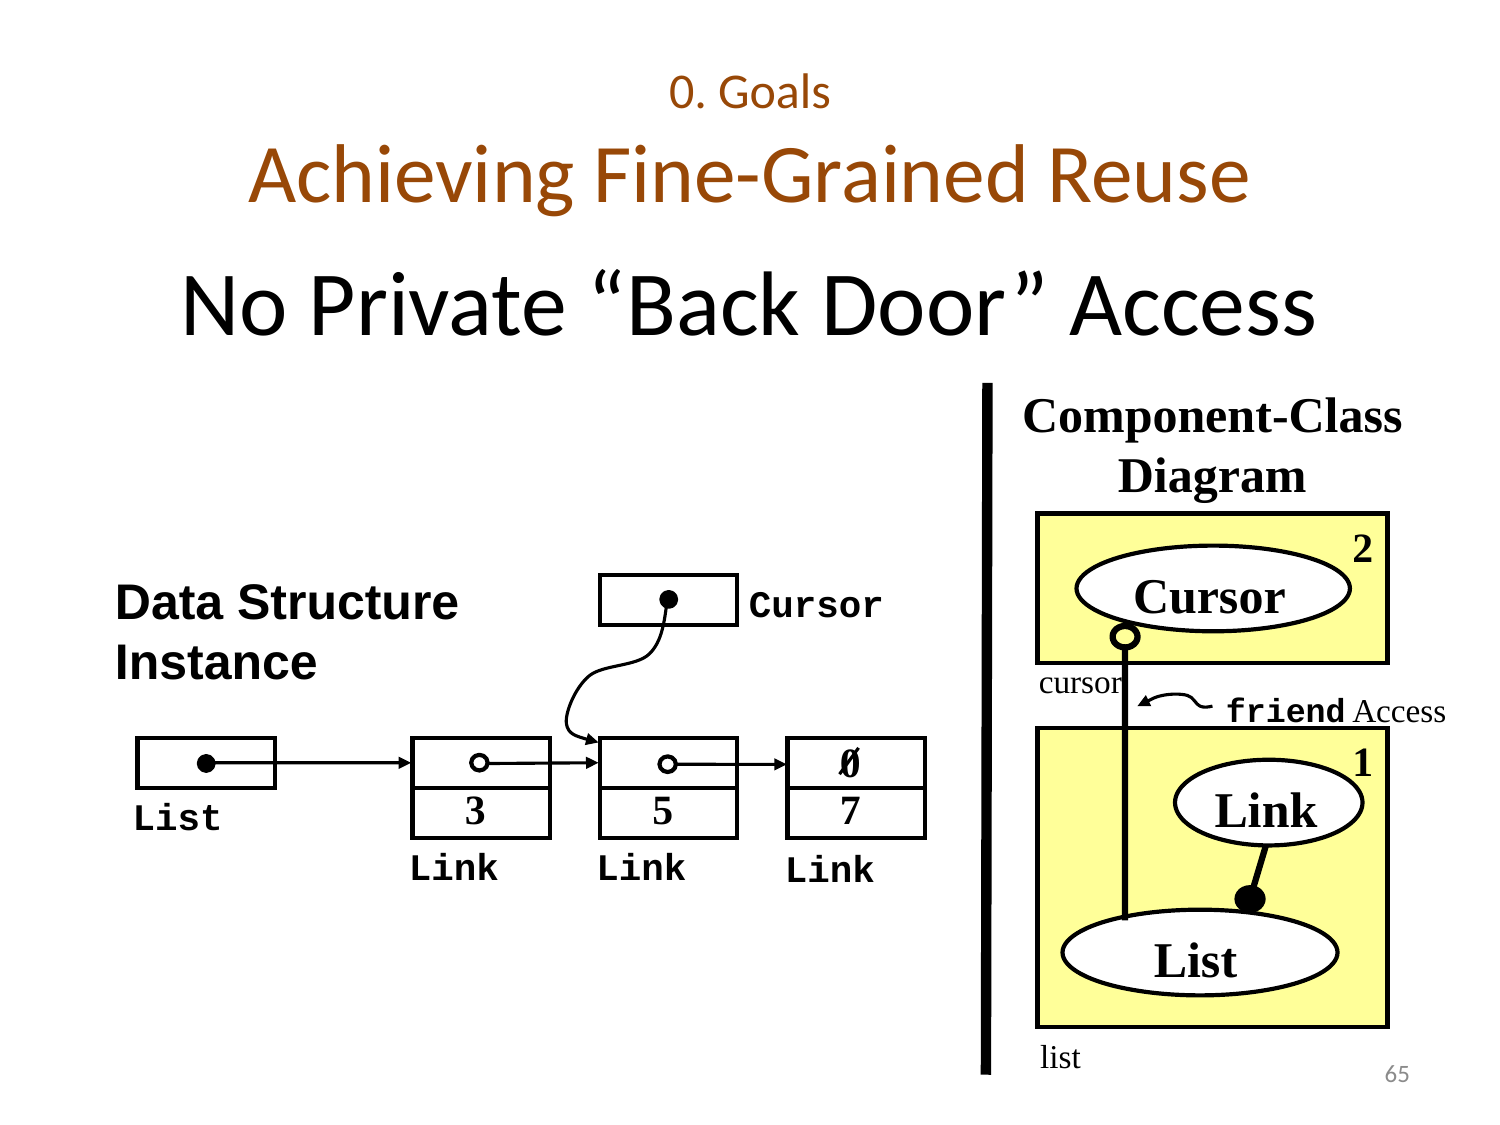

# 0. Goals Achieving Fine-Grained Reuse
No Private “Back Door” Access

Component-Class
Diagram

2

Cursor
Data Structure
Instance
Cursor

0

3
5
7
List
Link
Link
Link

cursor
friend Access

1

Link

List
list
65